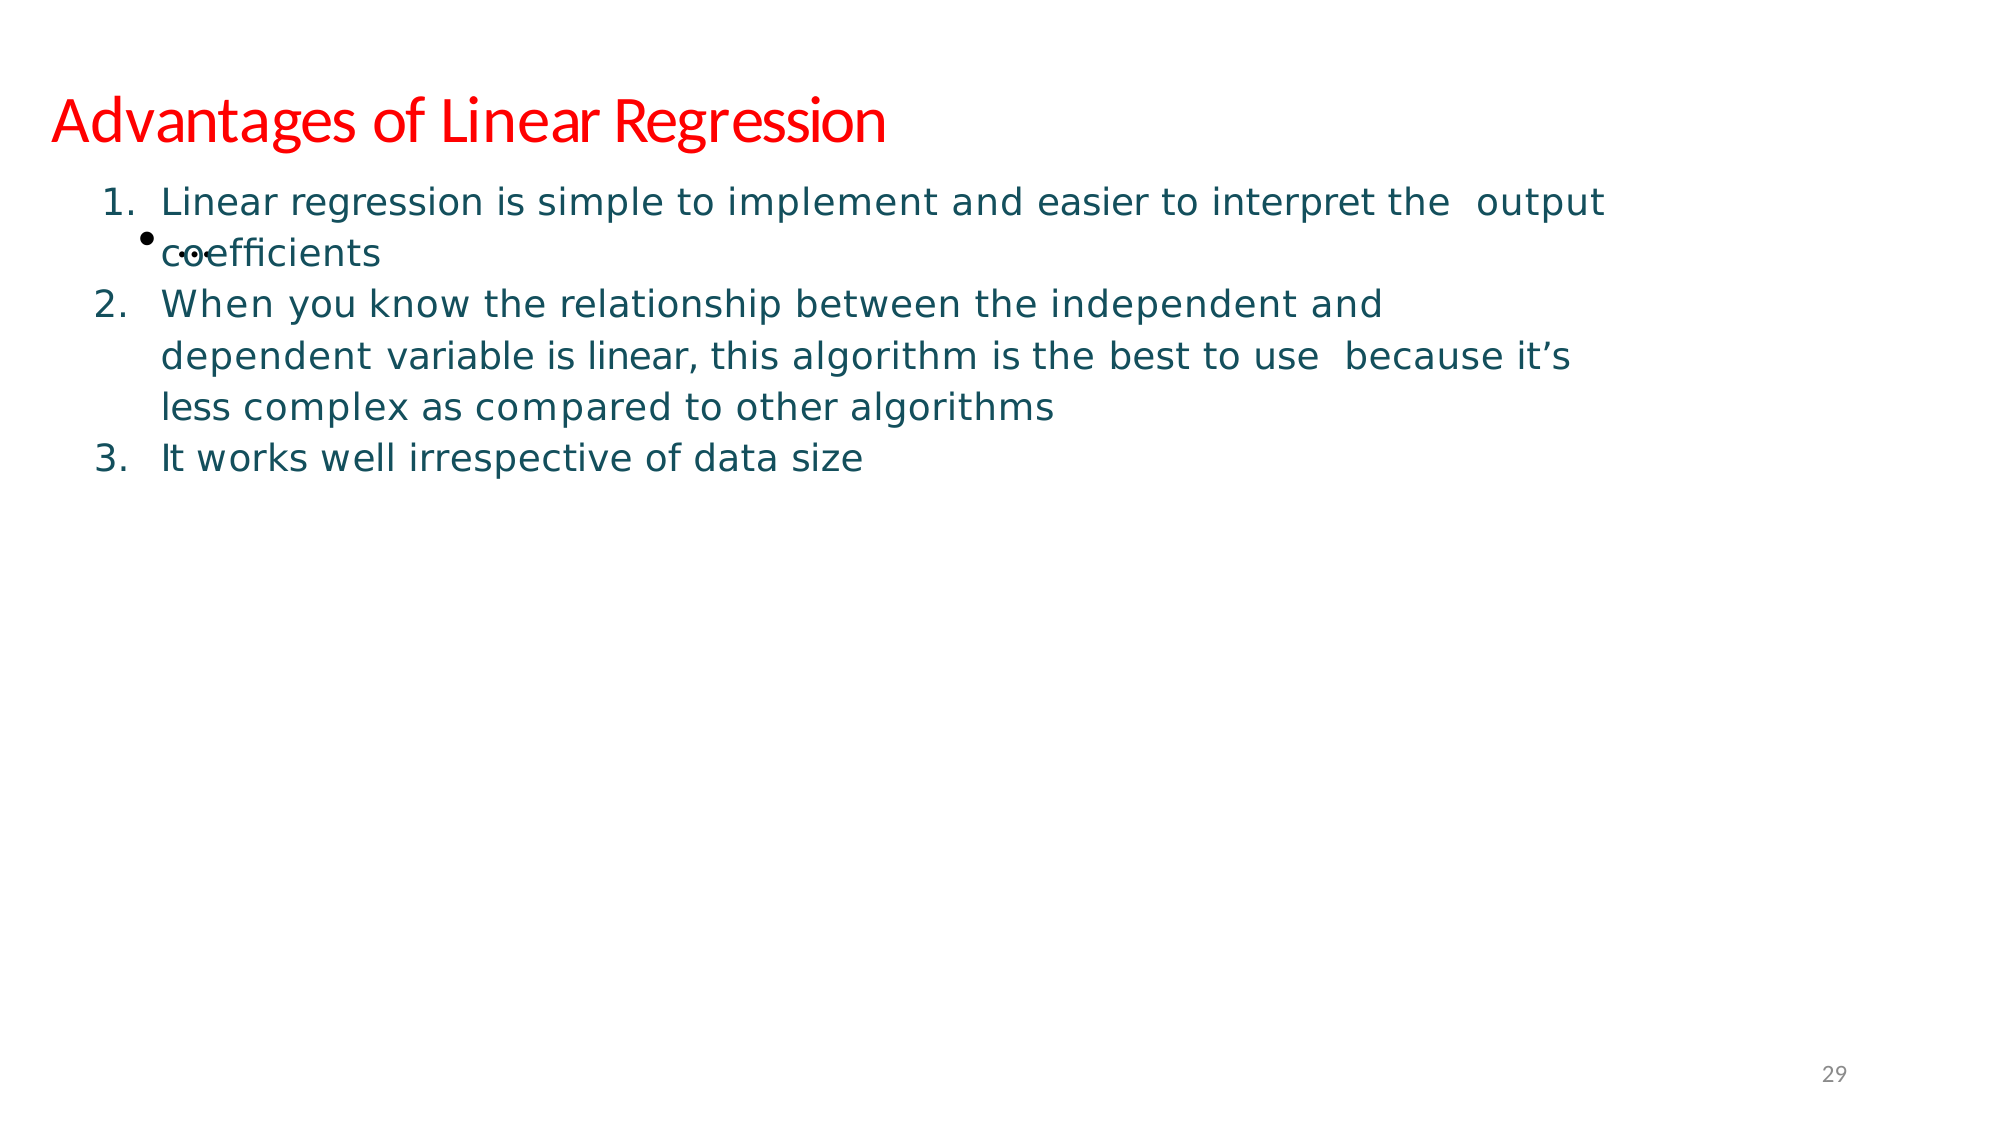

Advantages of Linear Regression
Linear regression is simple to implement and easier to interpret the  output coefﬁcients
When you know the relationship between the independent and  dependent variable is linear, this algorithm is the best to use  because it’s less complex as compared to other algorithms
It works well irrespective of data size
...

29